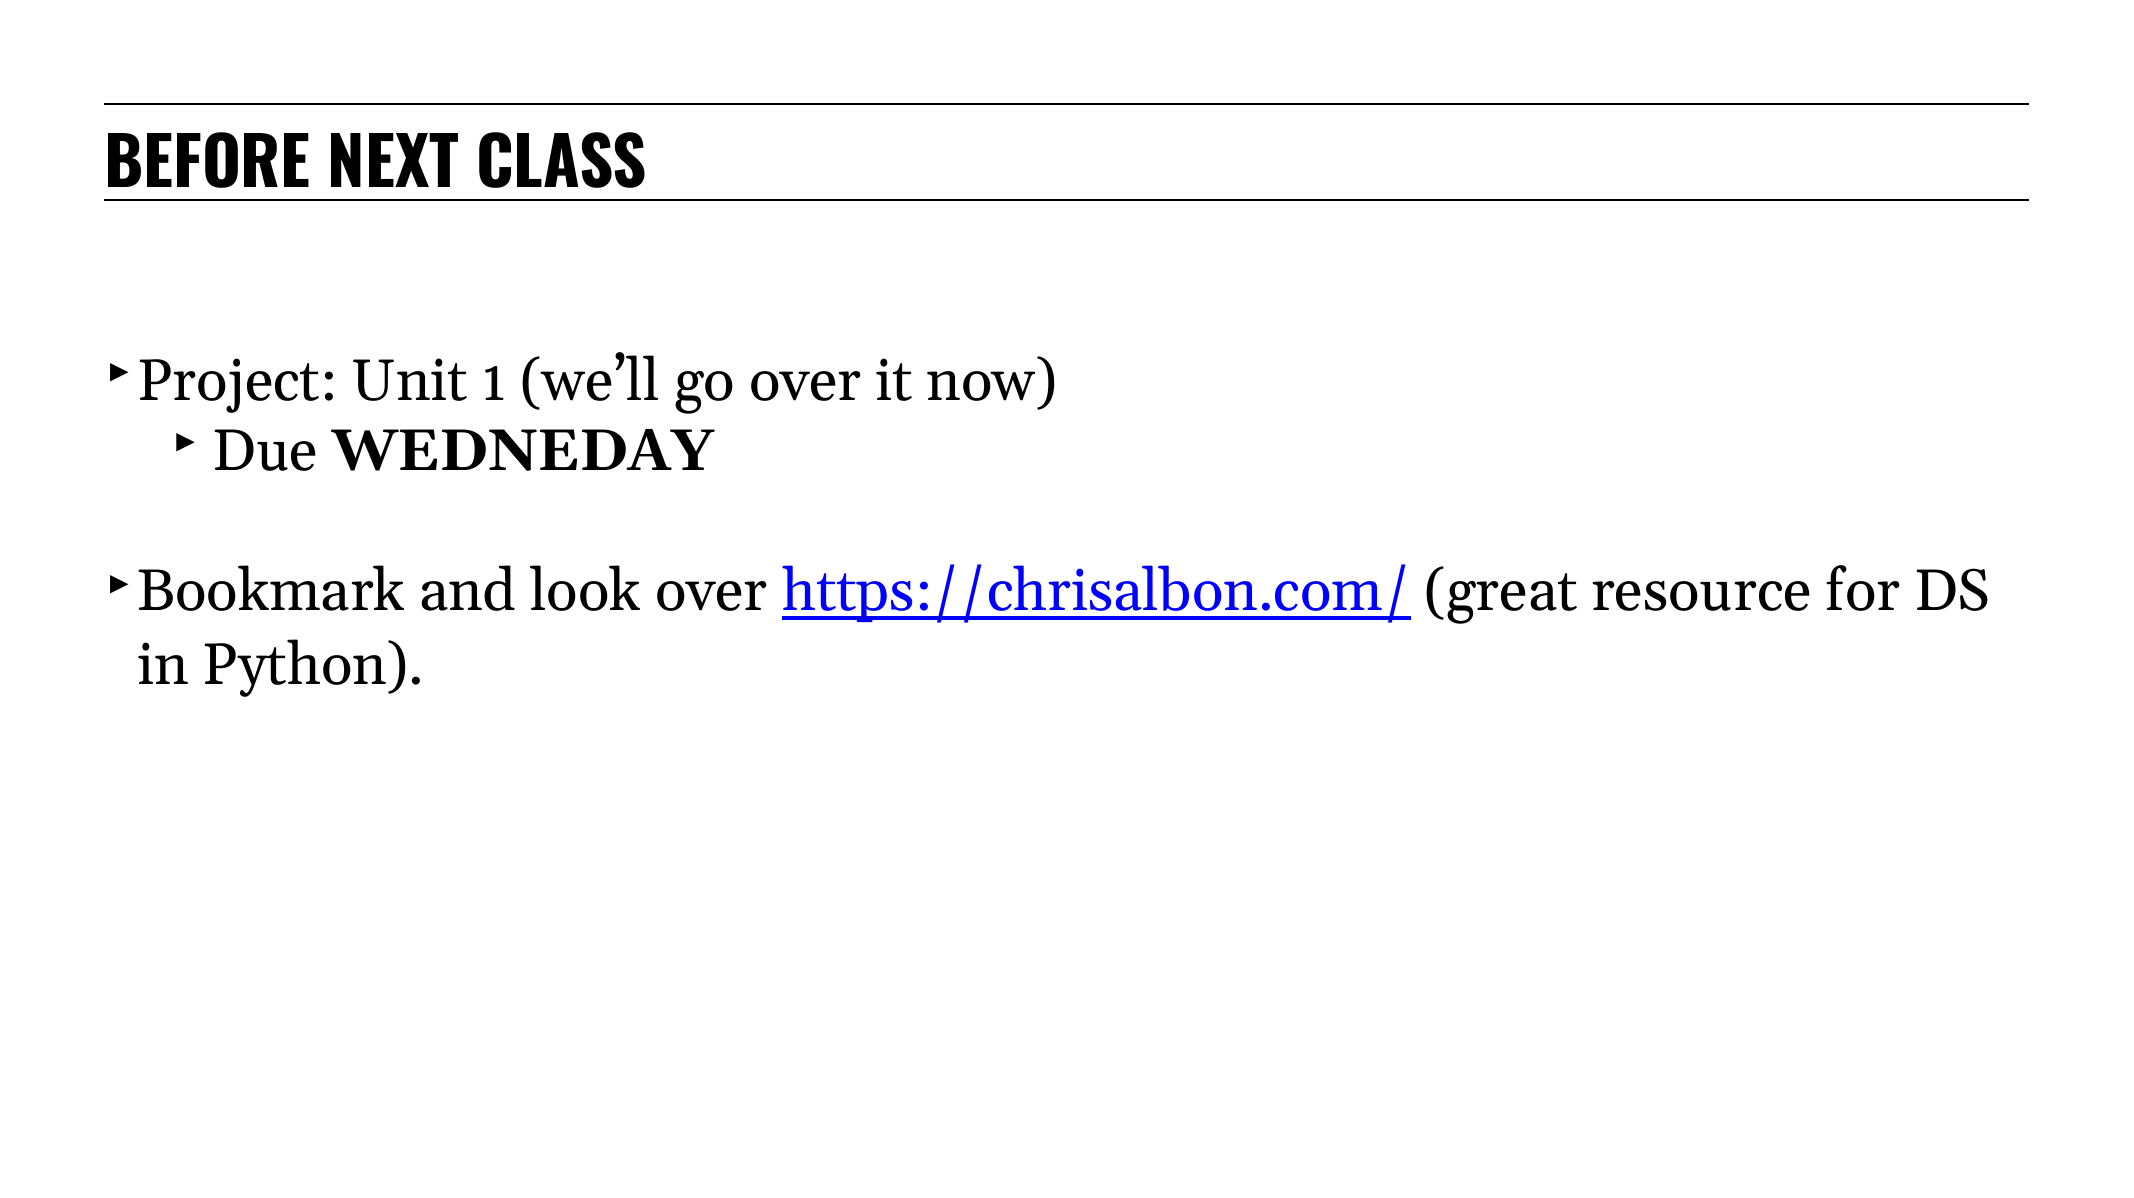

BEFORE NEXT CLASS

Project: Unit 1 (we’ll go over it now)
Due WEDNEDAY

Bookmark and look over https://chrisalbon.com/ (great resource for DS in Python).